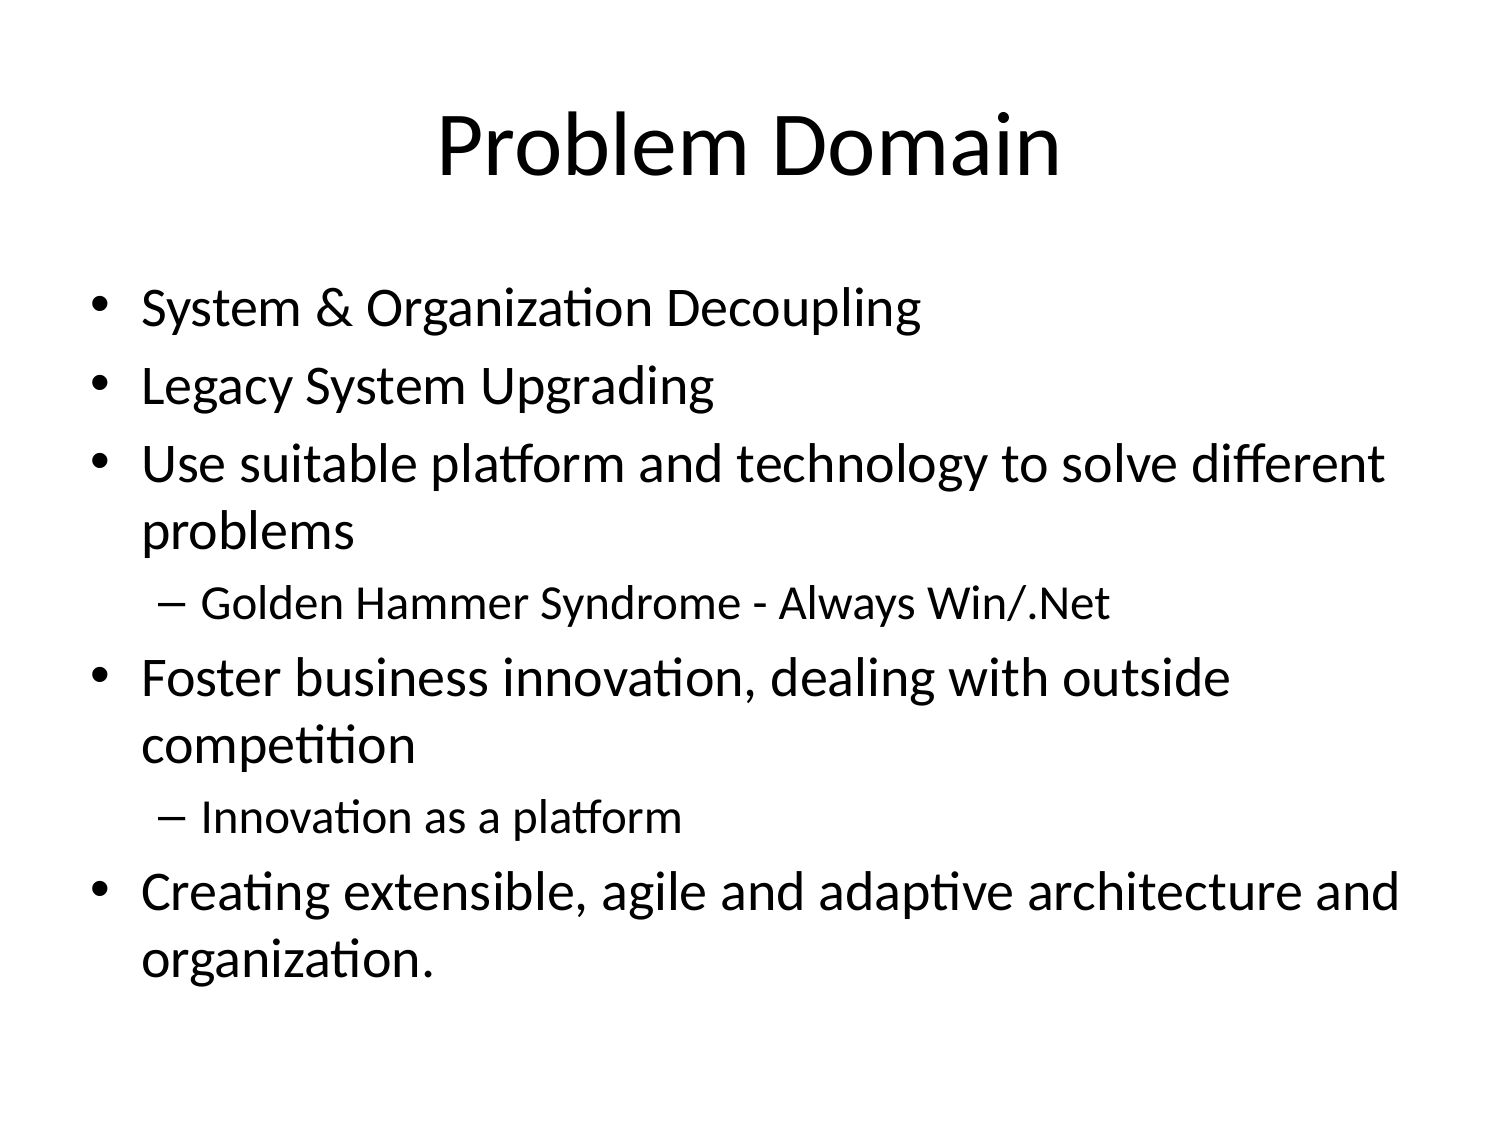

# Problem Domain
System & Organization Decoupling
Legacy System Upgrading
Use suitable platform and technology to solve different problems
Golden Hammer Syndrome - Always Win/.Net
Foster business innovation, dealing with outside competition
Innovation as a platform
Creating extensible, agile and adaptive architecture and organization.